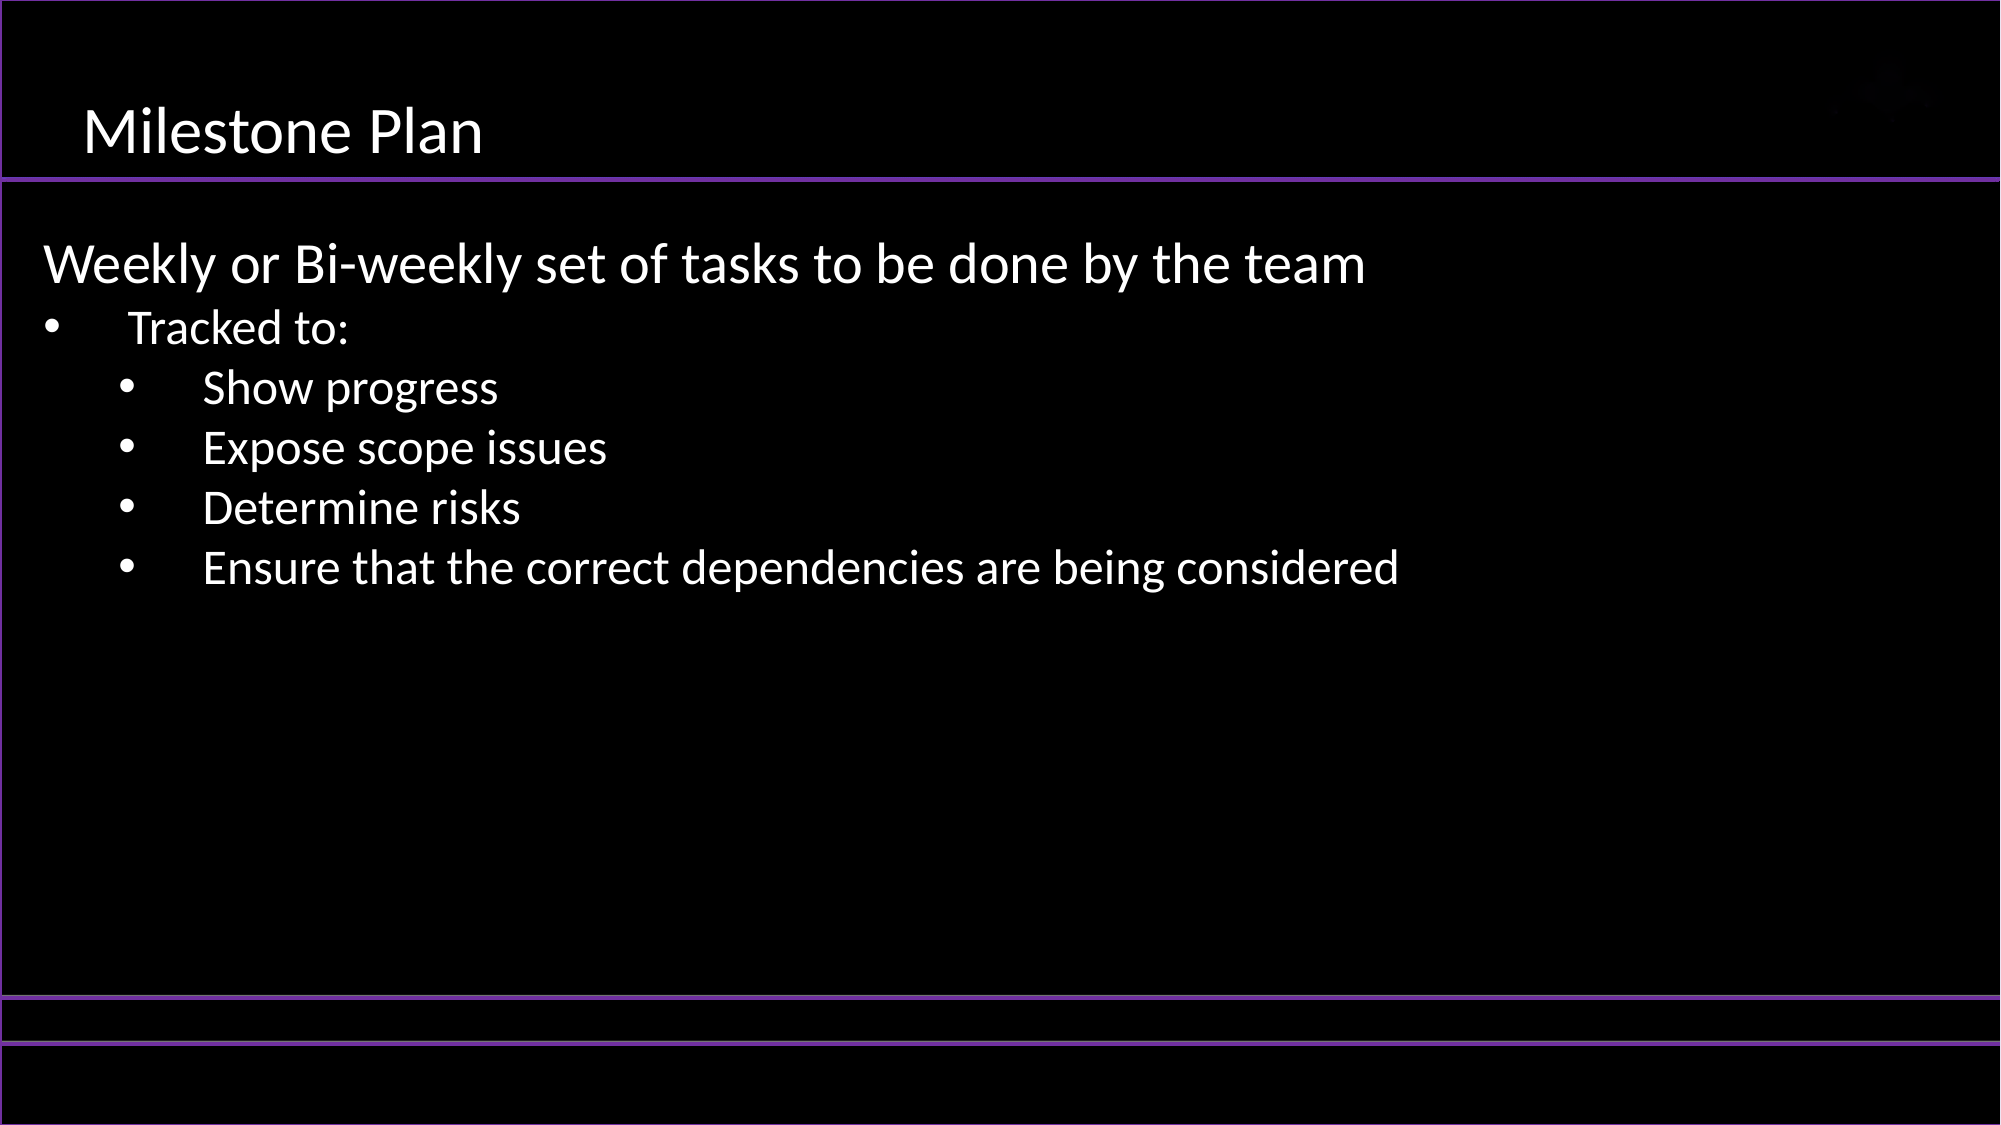

Milestone Plan

Weekly or Bi-weekly set of tasks to be done by the team
Tracked to:
Show progress
Expose scope issues
Determine risks
Ensure that the correct dependencies are being considered